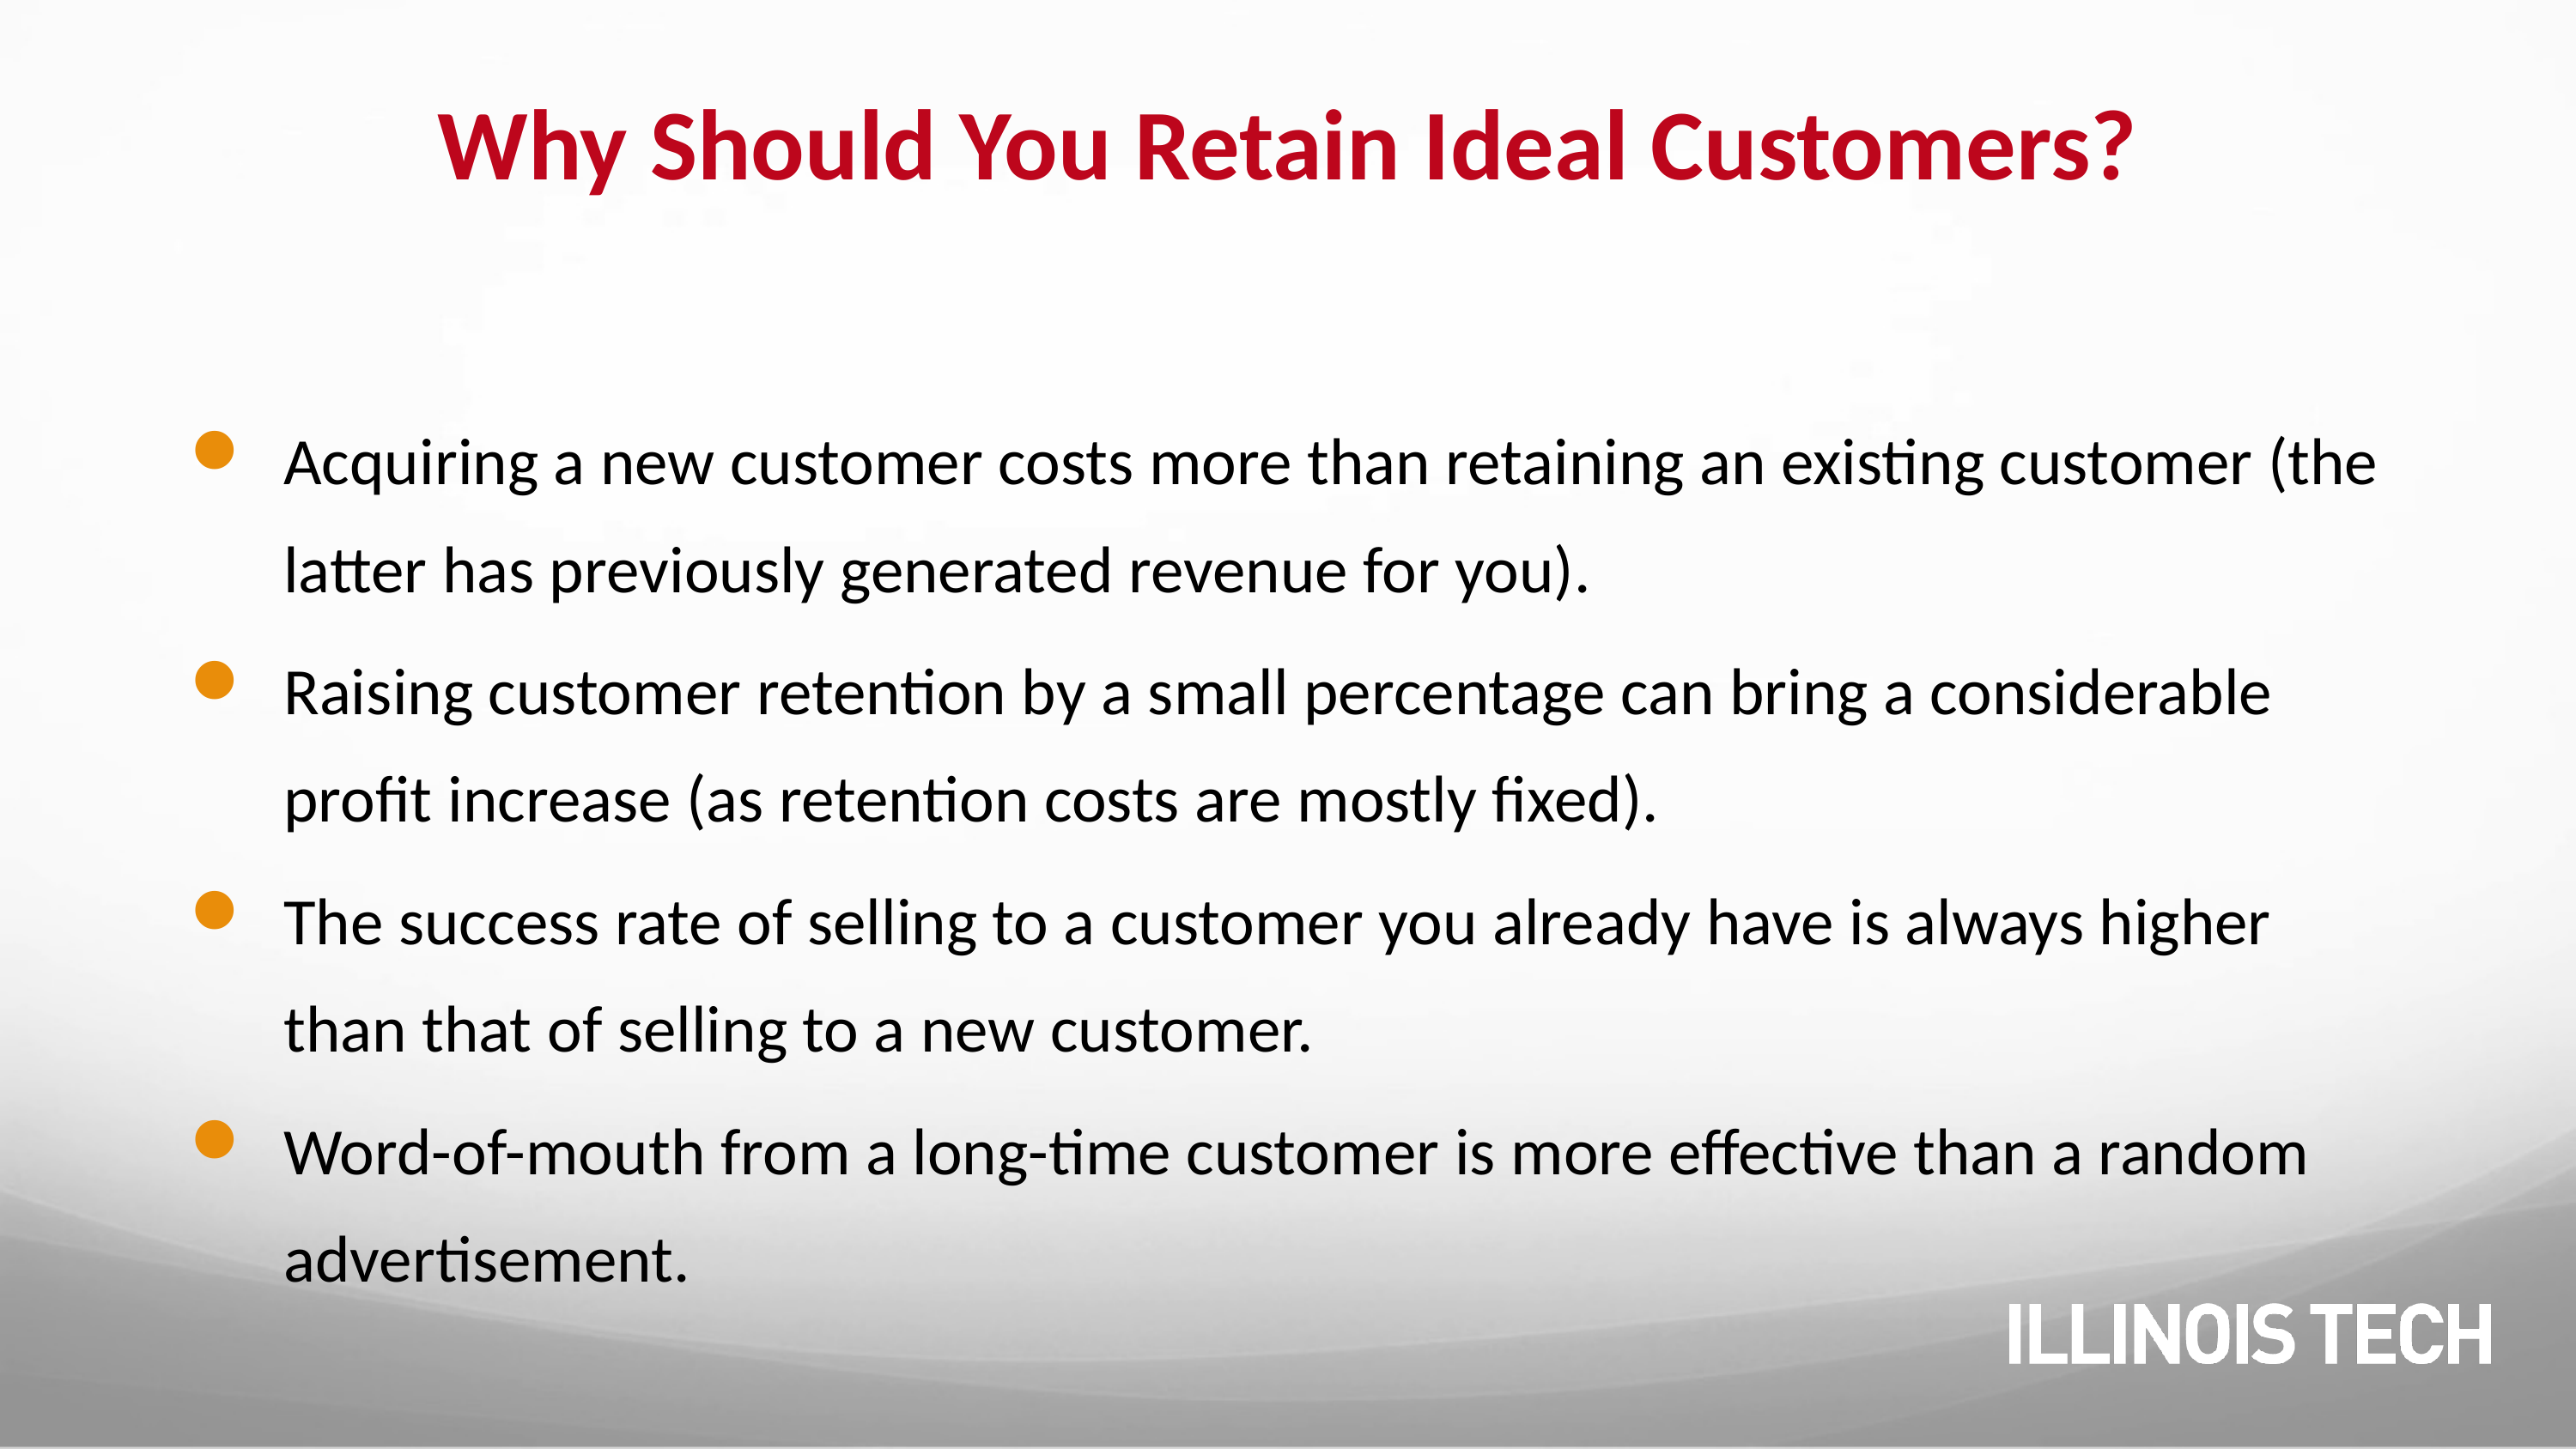

# Why Should You Retain Ideal Customers?
Acquiring a new customer costs more than retaining an existing customer (the latter has previously generated revenue for you).
Raising customer retention by a small percentage can bring a considerable profit increase (as retention costs are mostly fixed).
The success rate of selling to a customer you already have is always higher than that of selling to a new customer.
Word-of-mouth from a long-time customer is more effective than a random advertisement.